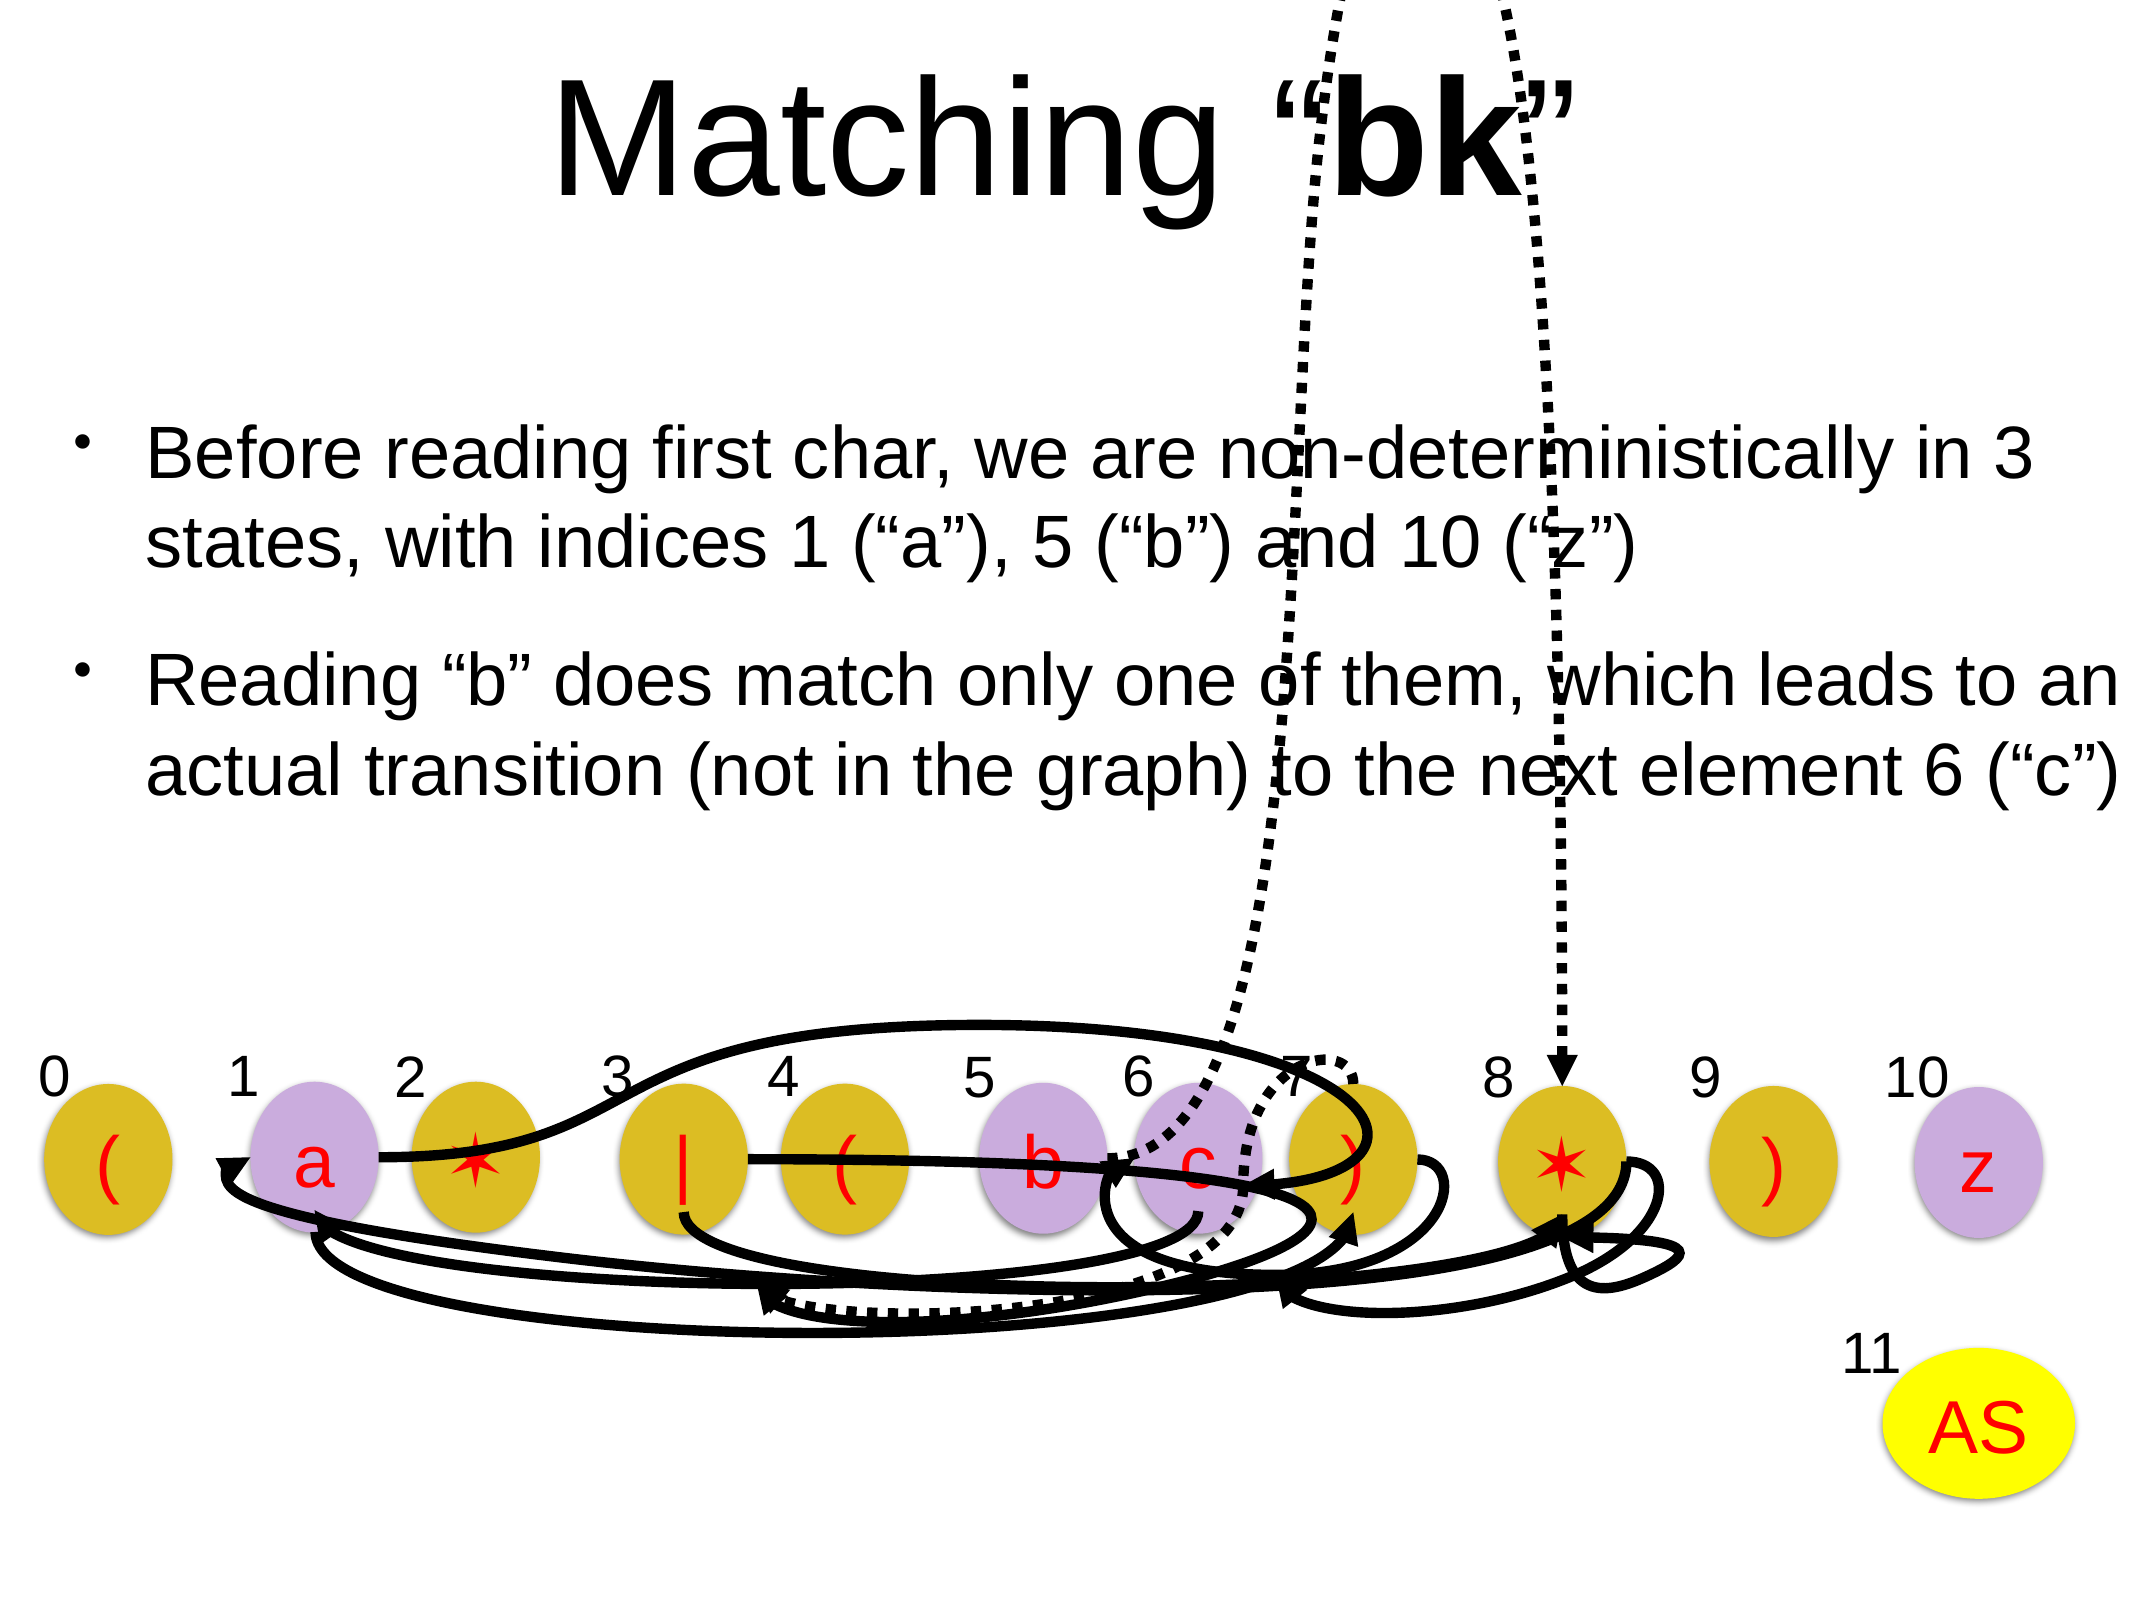

# Matching “bk”
Before reading first char, we are non-deterministically in 3 states, with indices 1 (“a”), 5 (“b”) and 10 (“z”)
Reading “b” does match only one of them, which leads to an actual transition (not in the graph) to the next element 6 (“c”)
7
1
3
4
6
0
5
2
10
9
8
a
✶
b
c
|
(
(
)
✶
)
z
11
AS